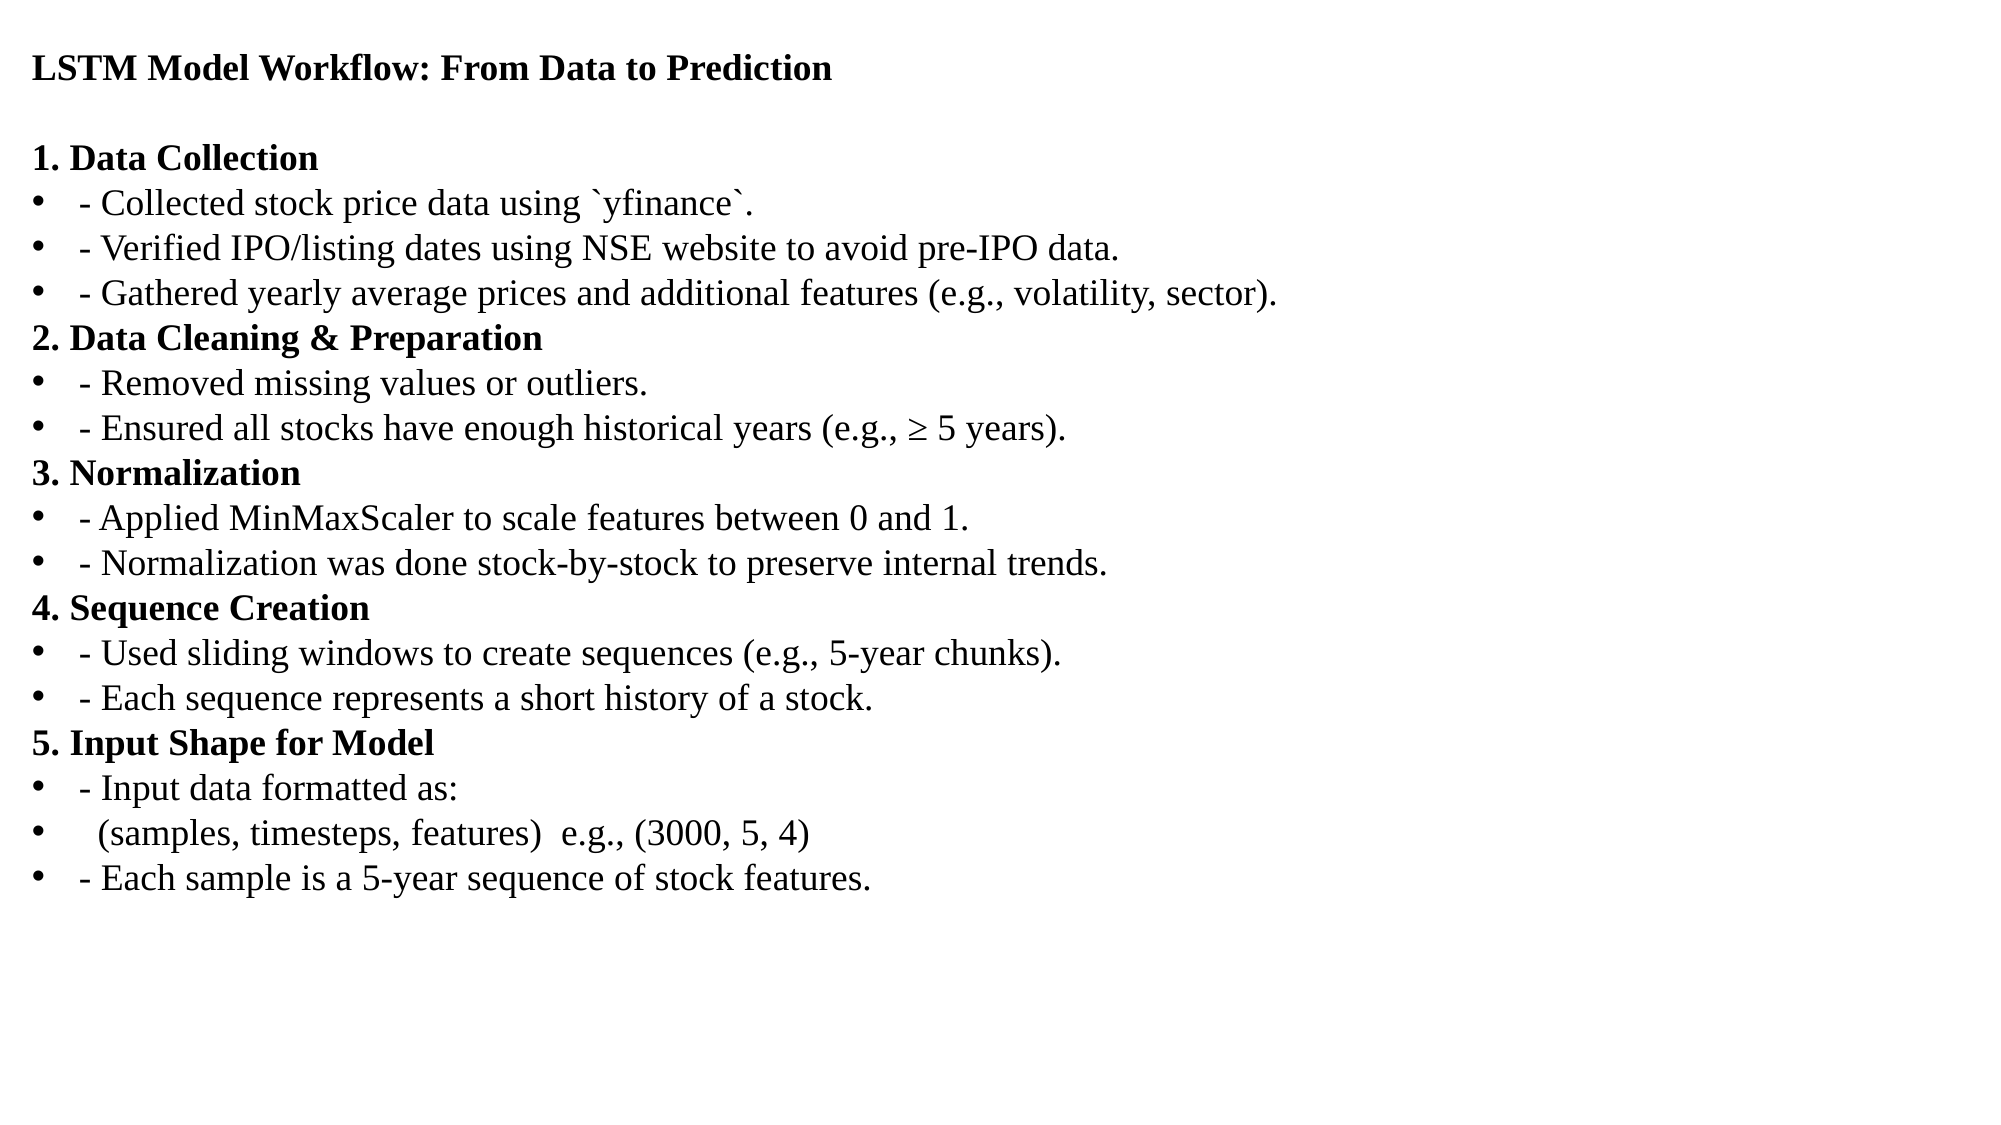

LSTM Model Workflow: From Data to Prediction

1. Data Collection
- Collected stock price data using `yfinance`.
- Verified IPO/listing dates using NSE website to avoid pre-IPO data.
- Gathered yearly average prices and additional features (e.g., volatility, sector).
2. Data Cleaning & Preparation
- Removed missing values or outliers.
- Ensured all stocks have enough historical years (e.g., ≥ 5 years).
3. Normalization
- Applied MinMaxScaler to scale features between 0 and 1.
- Normalization was done stock-by-stock to preserve internal trends.
4. Sequence Creation
- Used sliding windows to create sequences (e.g., 5-year chunks).
- Each sequence represents a short history of a stock.
5. Input Shape for Model
- Input data formatted as:
  (samples, timesteps, features)  e.g., (3000, 5, 4)
- Each sample is a 5-year sequence of stock features.